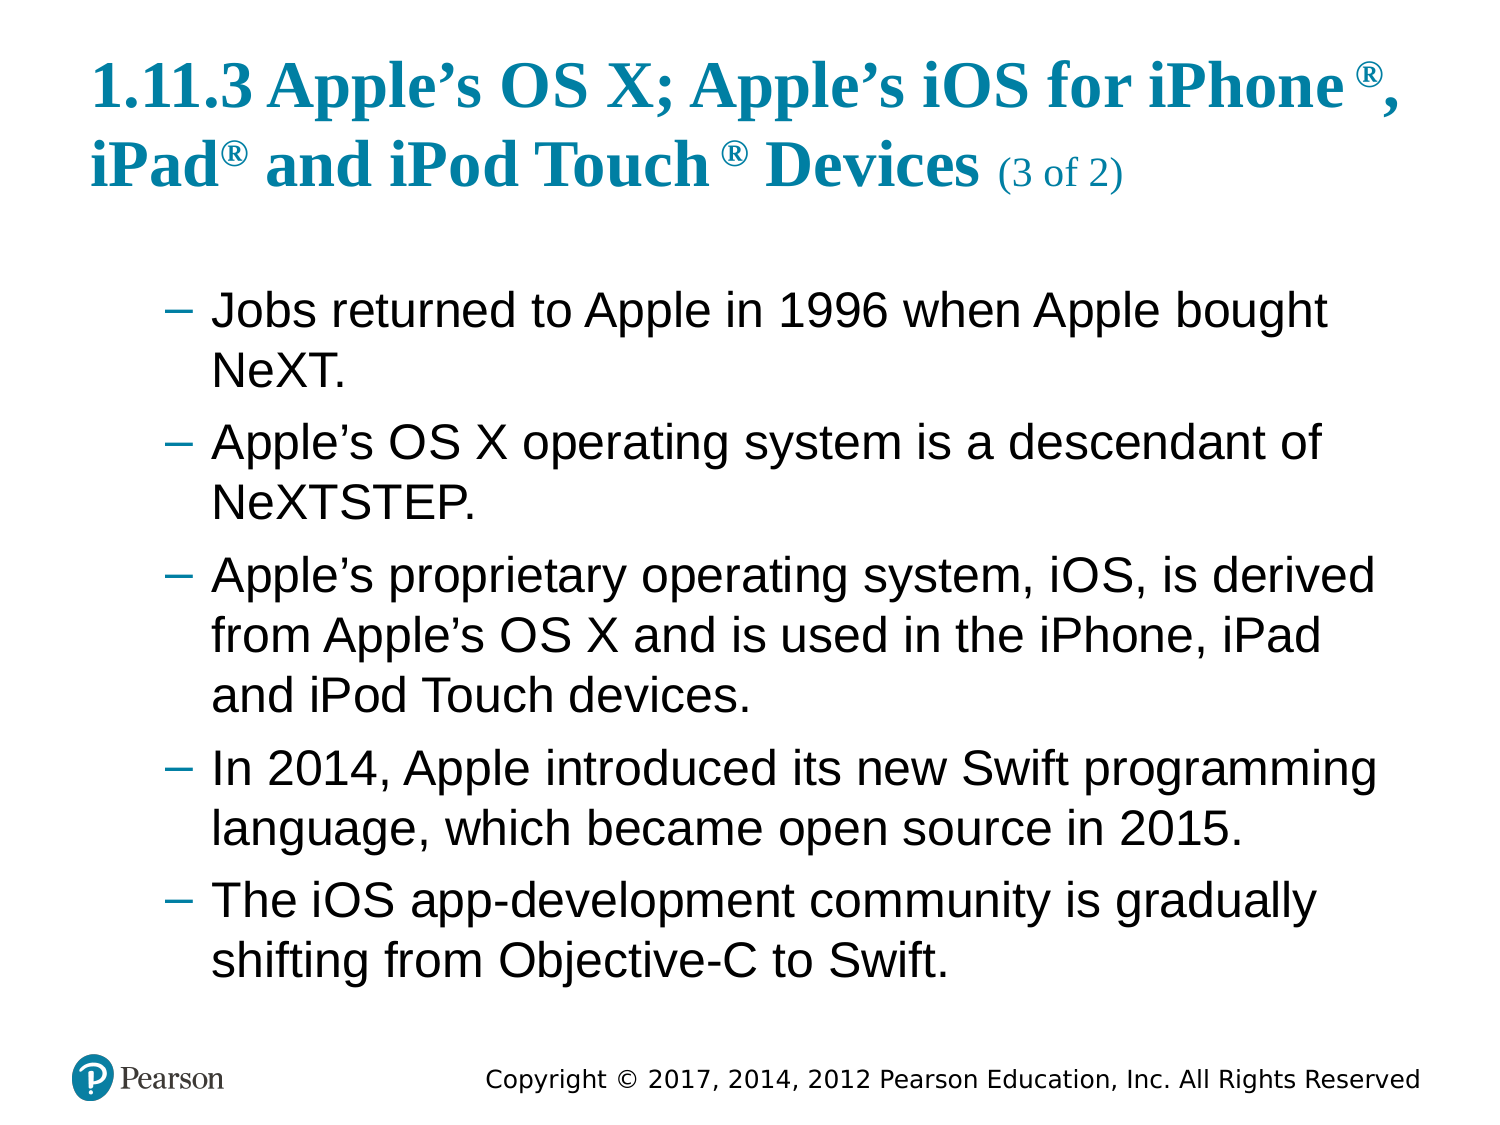

# 1.11.3 Apple’s O S X; Apple’s i O S for iPhone ®, iPad® and iPod Touch ® Devices (3 of 2)
Jobs returned to Apple in 1996 when Apple bought NeXT.
Apple’s O S X operating system is a descendant of NeXTSTEP.
Apple’s proprietary operating system, i O S, is derived from Apple’s O S X and is used in the iPhone, iPad and iPod Touch devices.
In 2014, Apple introduced its new Swift programming language, which became open source in 2015.
The i O S app-development community is gradually shifting from Objective-C to Swift.